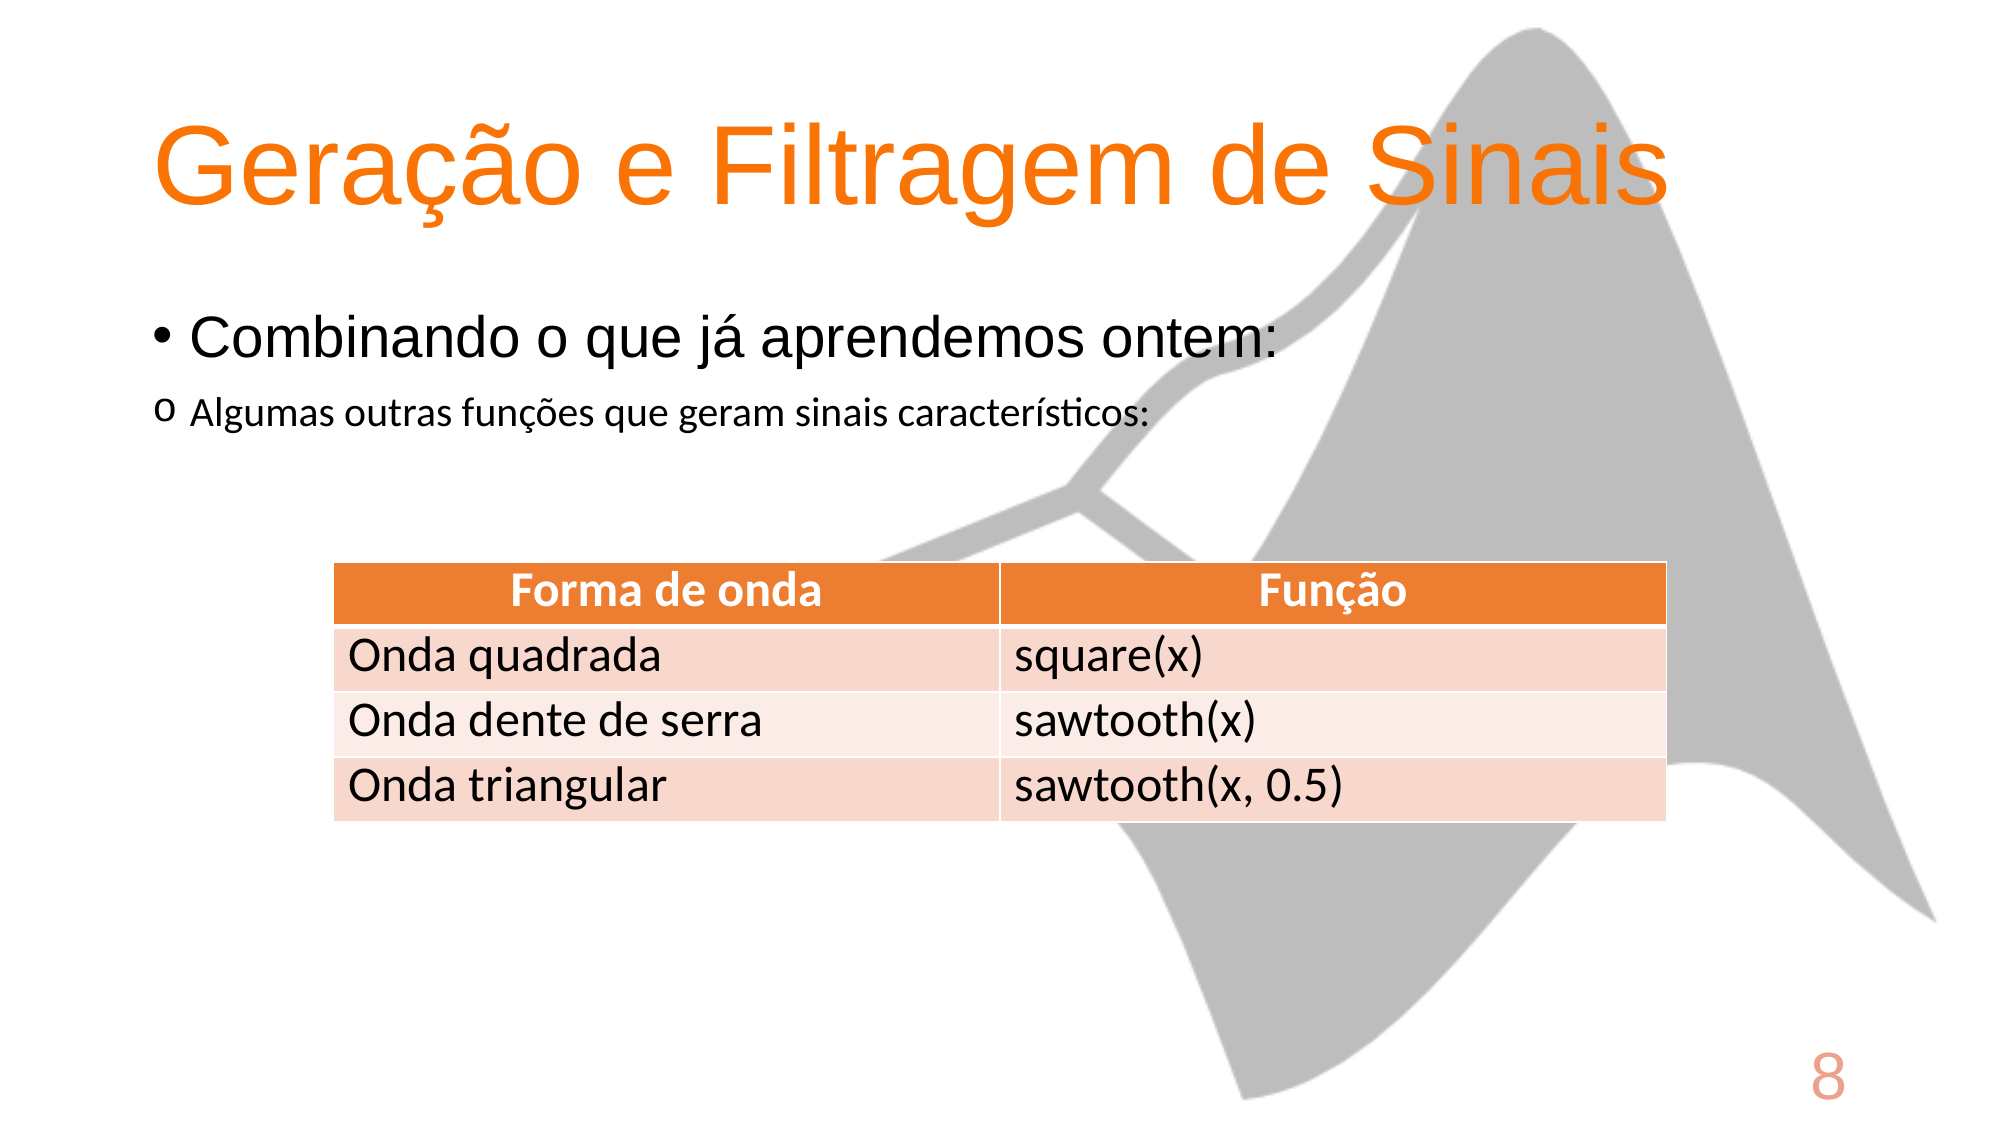

# Geração e Filtragem de Sinais
Combinando o que já aprendemos ontem:
Algumas outras funções que geram sinais característicos:
| Forma de onda | Função |
| --- | --- |
| Onda quadrada | square(x) |
| Onda dente de serra | sawtooth(x) |
| Onda triangular | sawtooth(x, 0.5) |
8